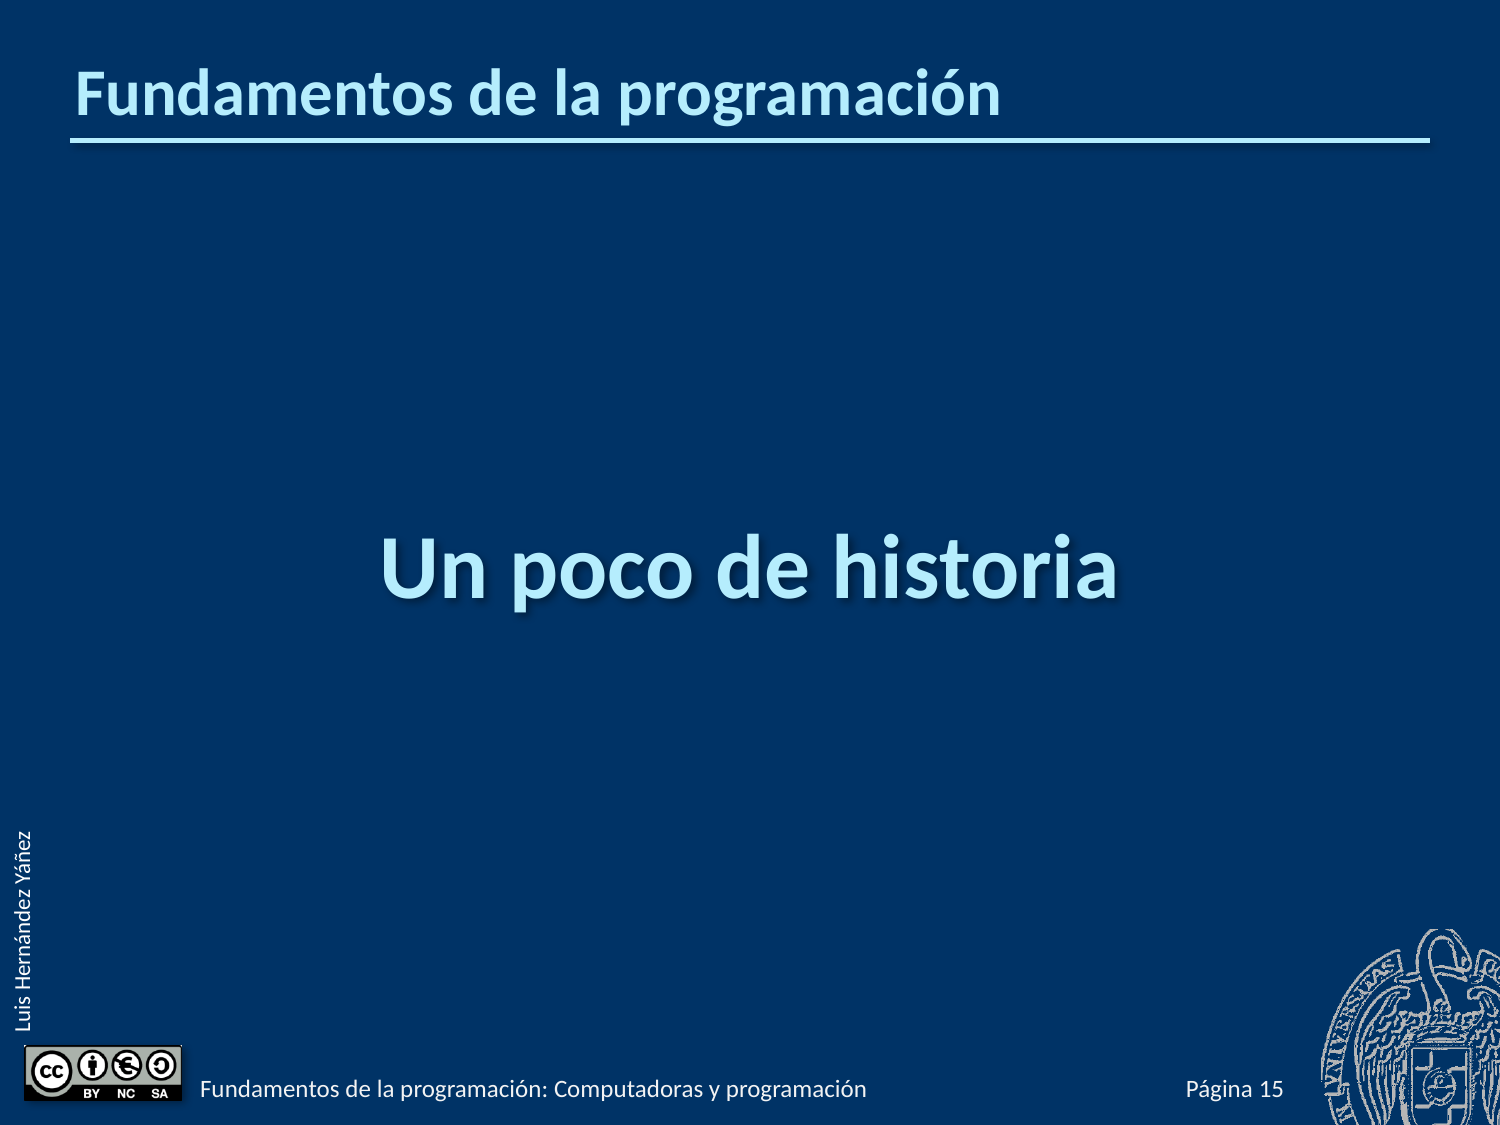

# Fundamentos de la programación
Un poco de historia
Fundamentos de la programación: Computadoras y programación
Página 15